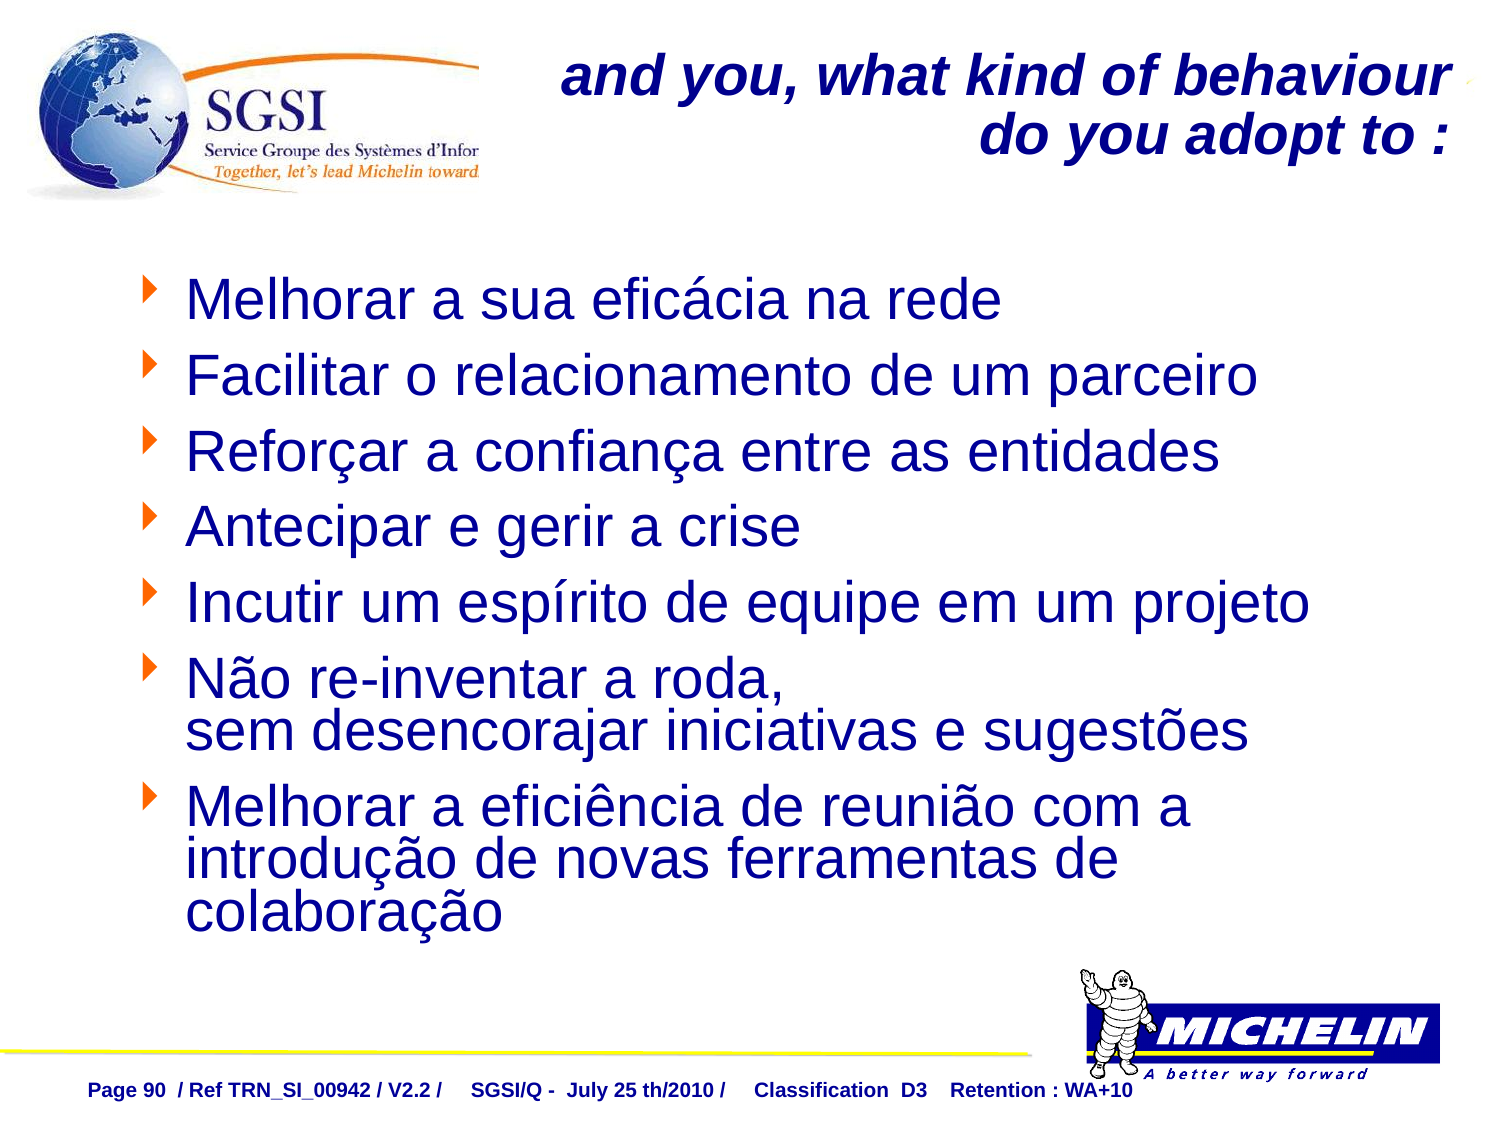

# and you, what kind of behaviour do you adopt to :
Melhorar a sua eficácia na rede
Facilitar o relacionamento de um parceiro
Reforçar a confiança entre as entidades
Antecipar e gerir a crise
Incutir um espírito de equipe em um projeto
Não re-inventar a roda, sem desencorajar iniciativas e sugestões
Melhorar a eficiência de reunião com a introdução de novas ferramentas de colaboração
Page 90  / Ref TRN_SI_00942 / V2.2 /     SGSI/Q -  July 25 th/2010 /     Classification  D3    Retention : WA+10